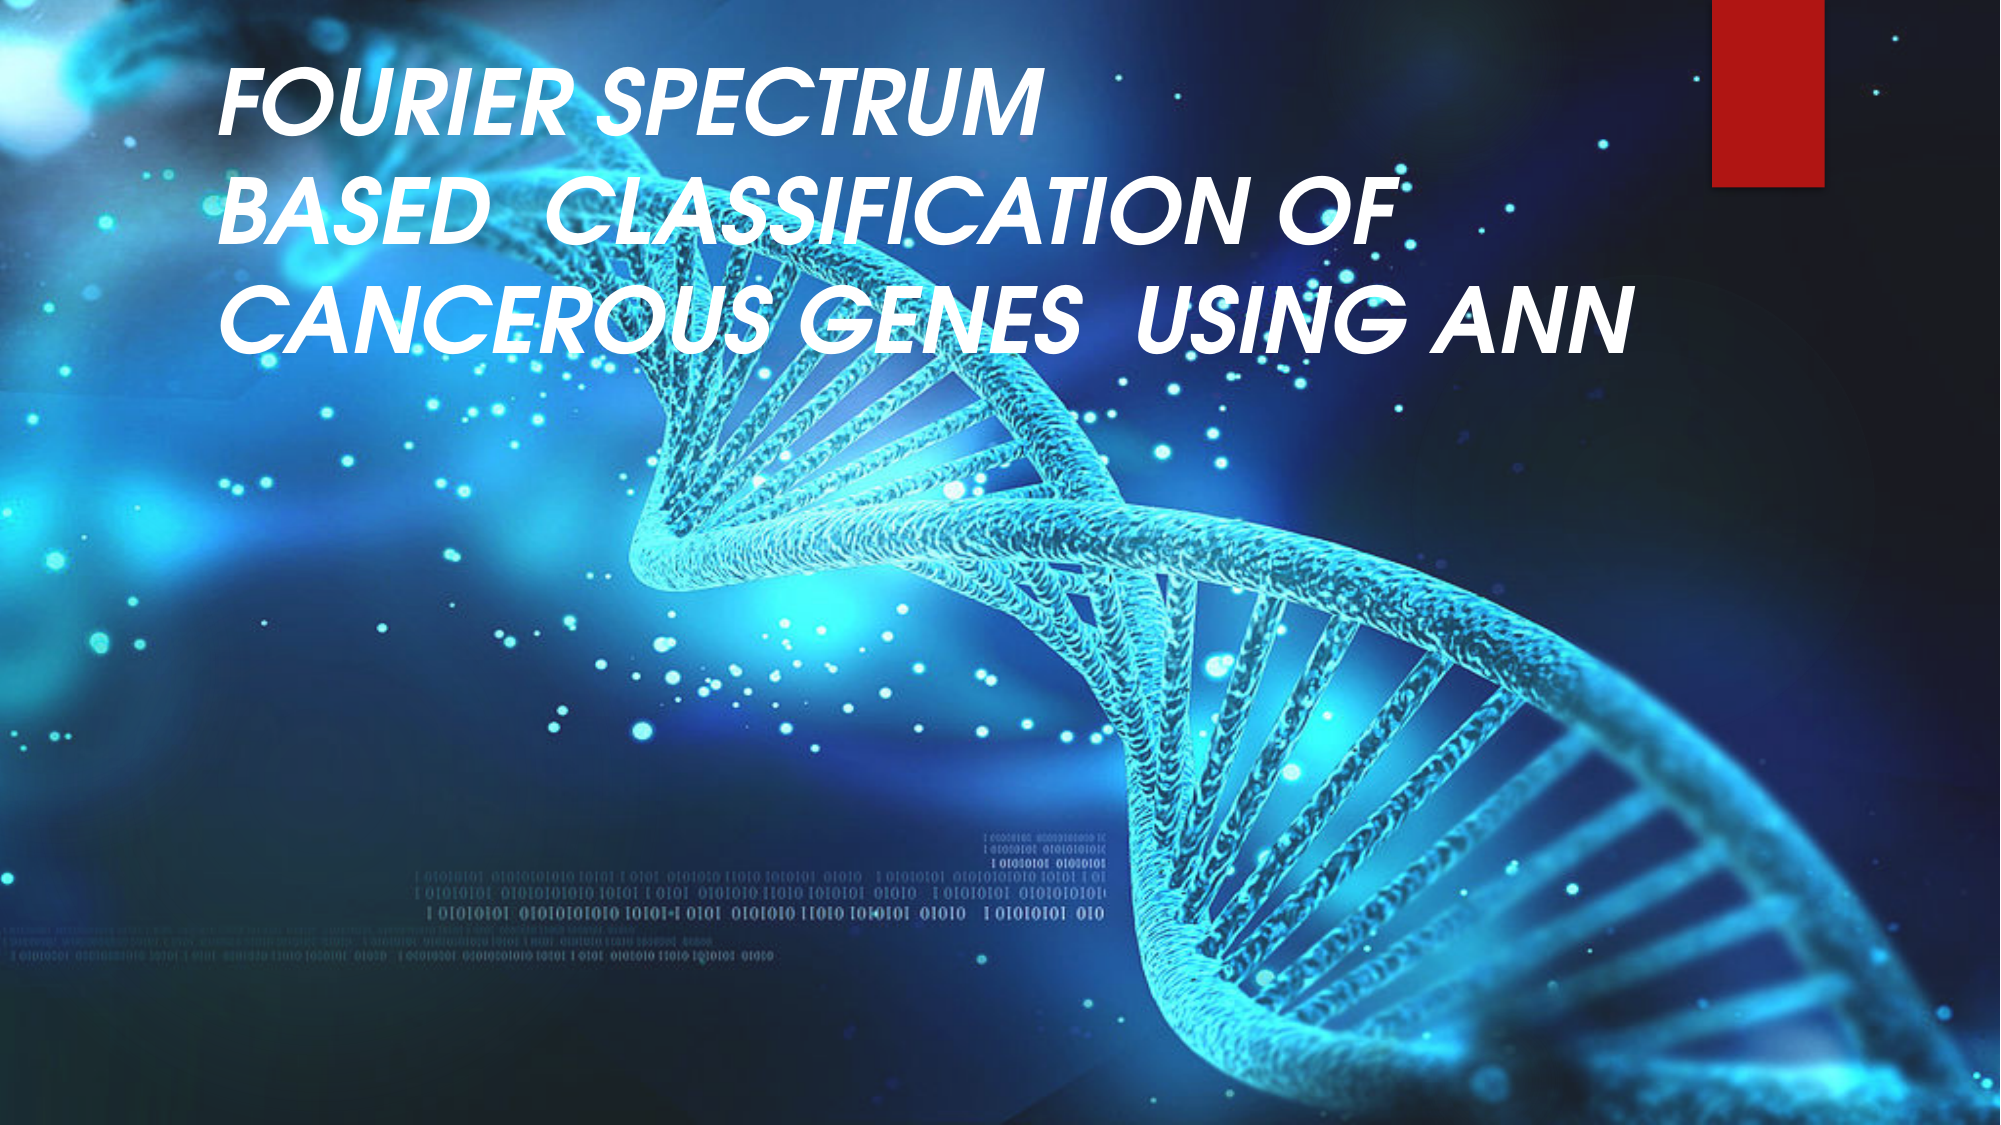

# FOURIER SPECTRUM             BASED  CLASSIFICATION OF CANCEROUS GENES  USING ANN